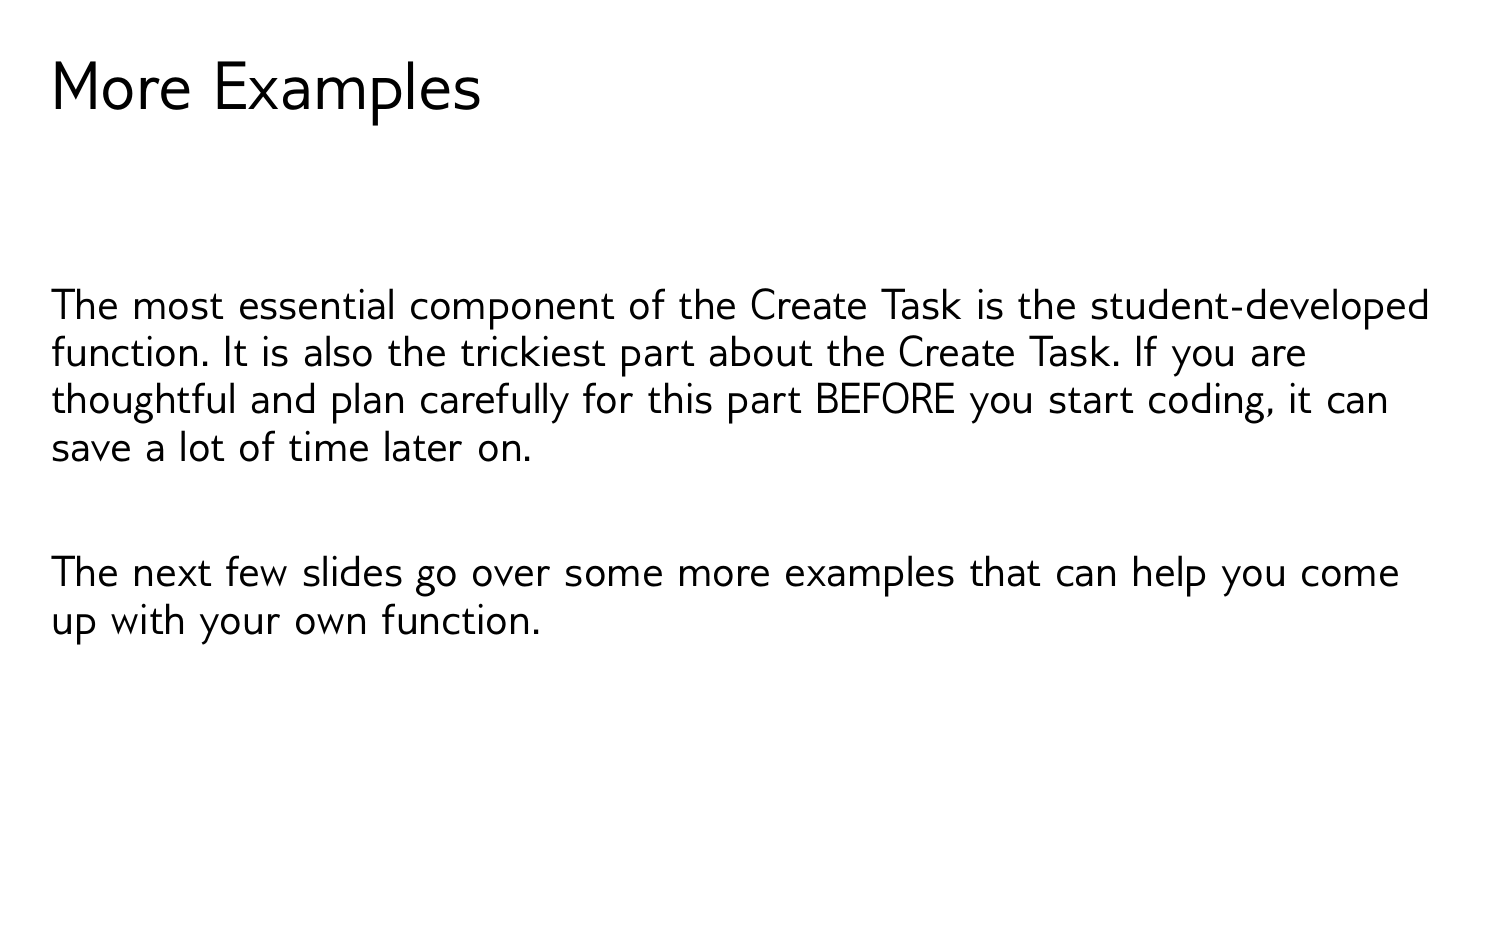

# More Examples

The most essential component of the Create Task is the student-developed function. It is also the trickiest part about the Create Task. If you are thoughtful and plan carefully for this part BEFORE you start coding, it can save a lot of time later on.

The next few slides go over some more examples that can help you come up with your own function.